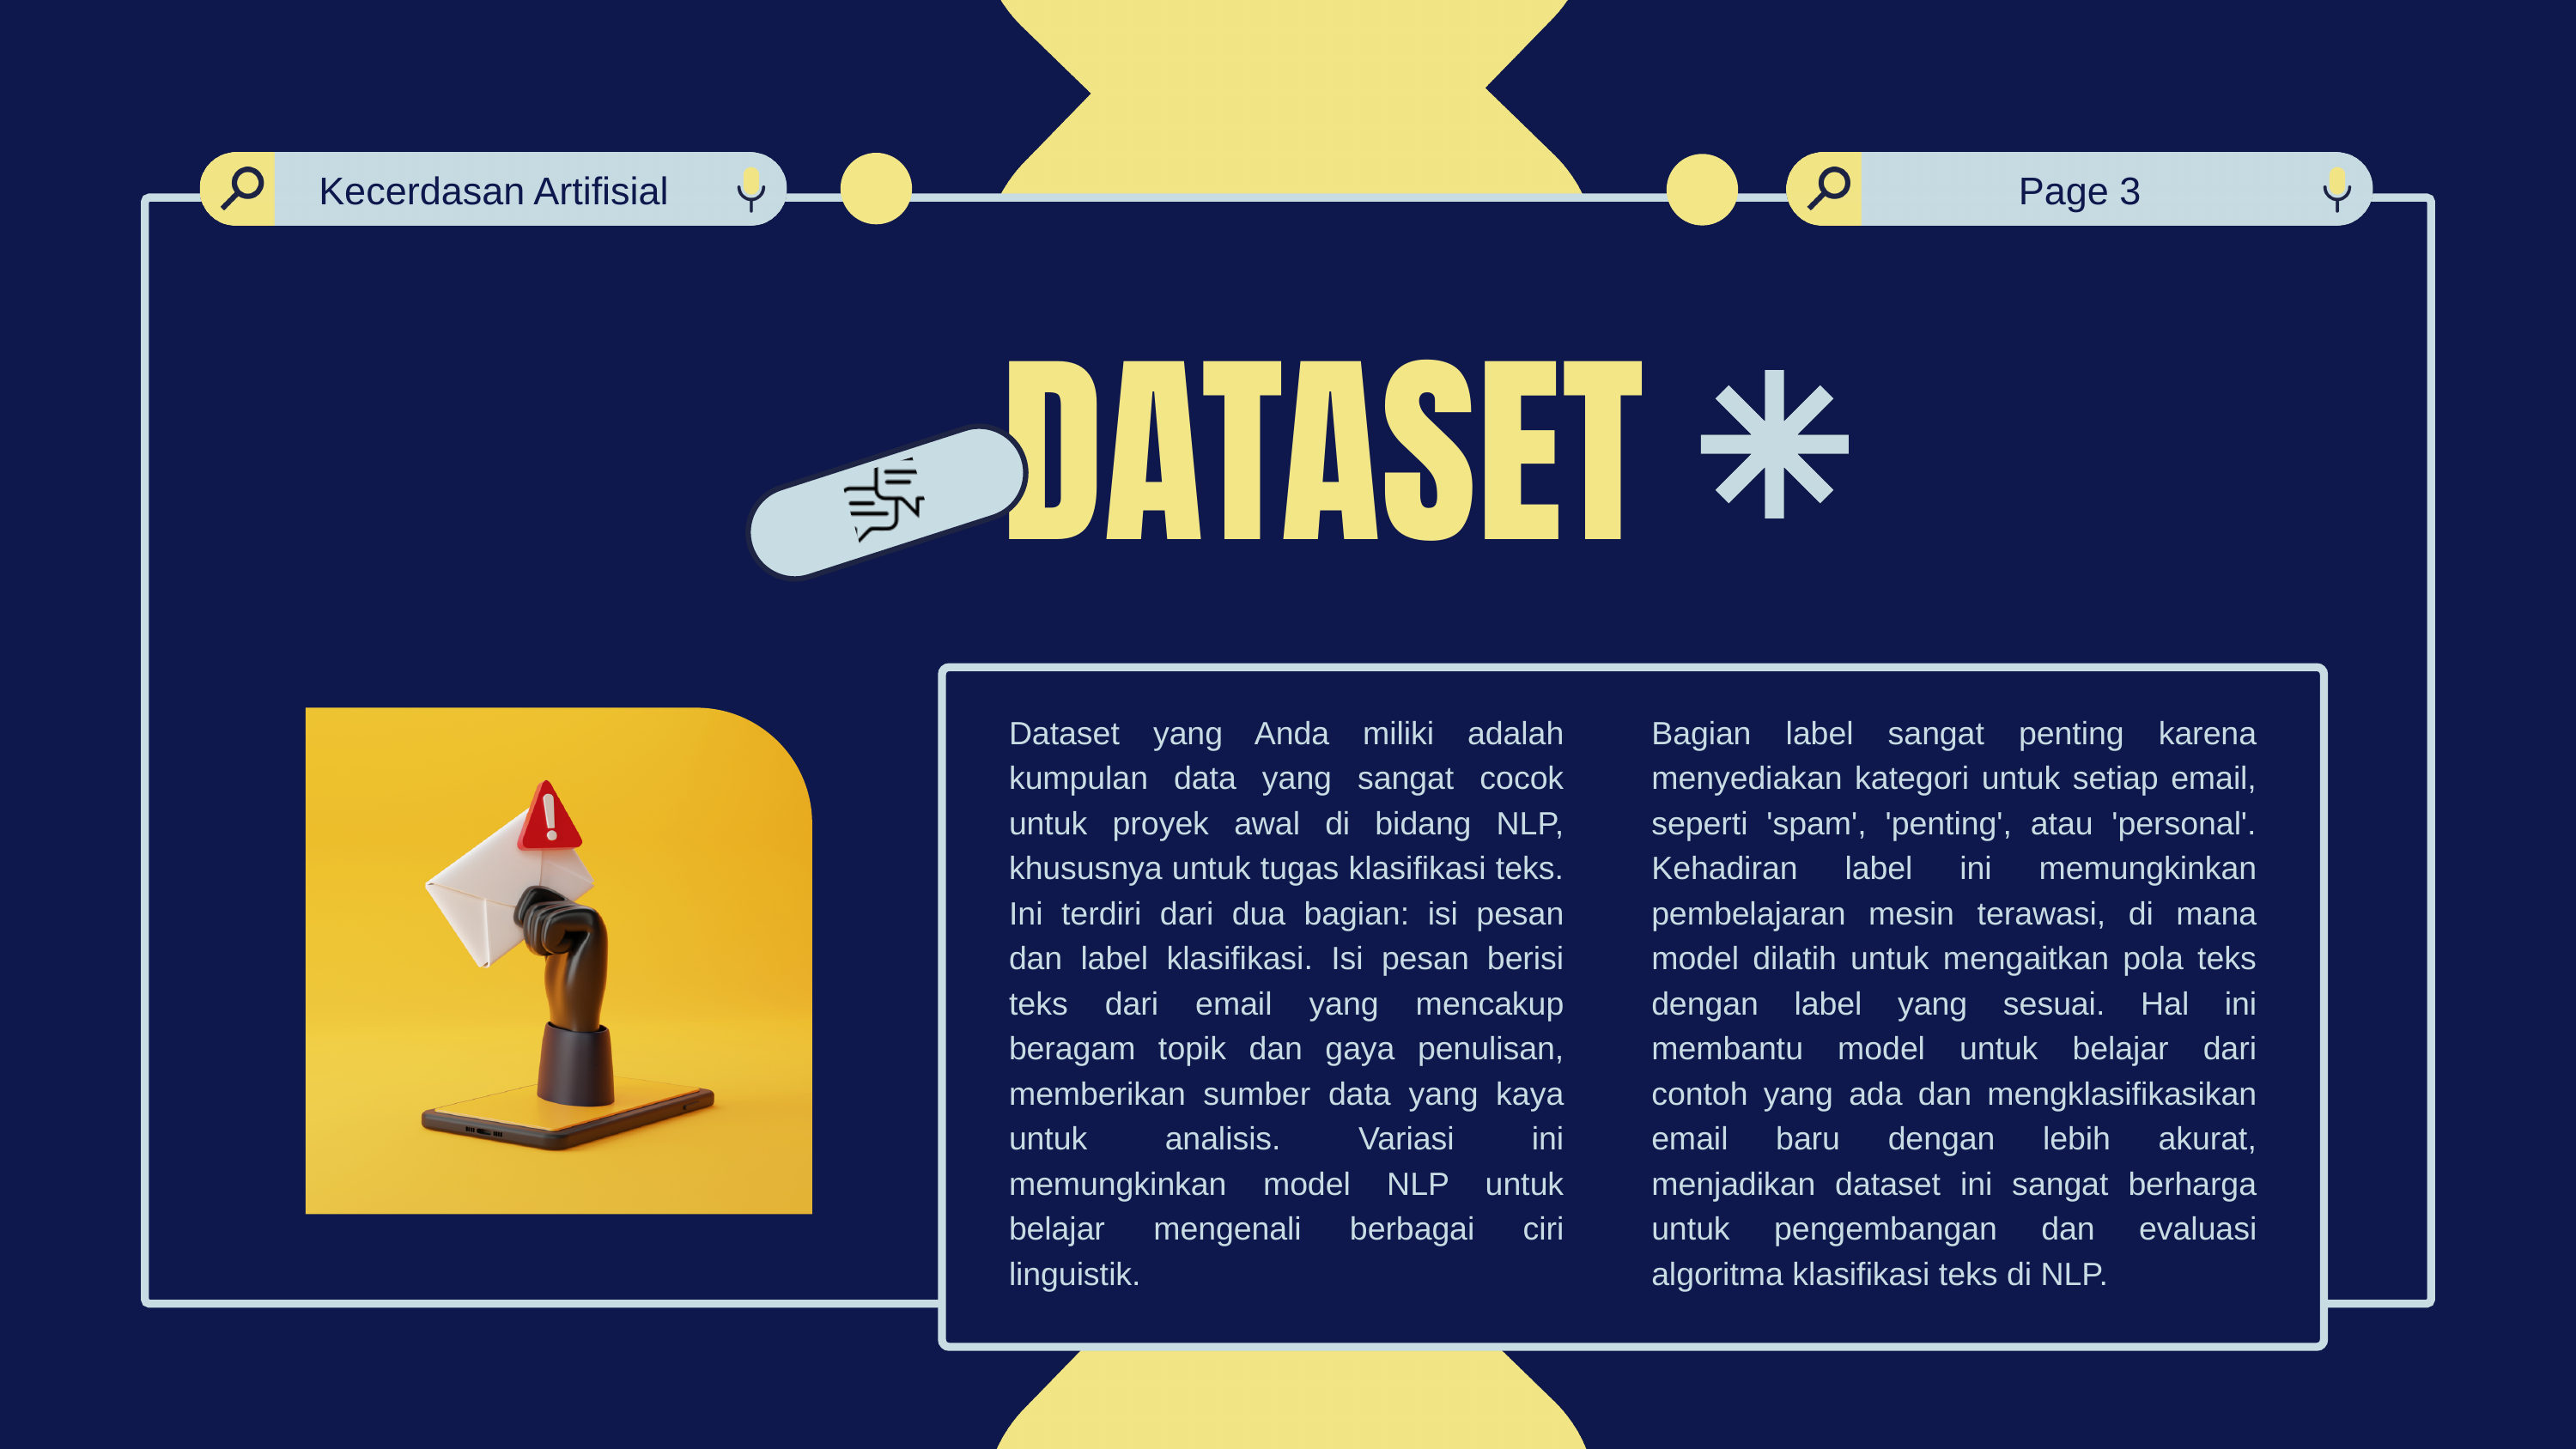

Kecerdasan Artifisial
Page 3

DATASET

Dataset yang Anda miliki adalah kumpulan data yang sangat cocok untuk proyek awal di bidang NLP, khususnya untuk tugas klasifikasi teks. Ini terdiri dari dua bagian: isi pesan dan label klasifikasi. Isi pesan berisi teks dari email yang mencakup beragam topik dan gaya penulisan, memberikan sumber data yang kaya untuk analisis. Variasi ini memungkinkan model NLP untuk belajar mengenali berbagai ciri linguistik.
Bagian label sangat penting karena menyediakan kategori untuk setiap email, seperti 'spam', 'penting', atau 'personal'. Kehadiran label ini memungkinkan pembelajaran mesin terawasi, di mana model dilatih untuk mengaitkan pola teks dengan label yang sesuai. Hal ini membantu model untuk belajar dari contoh yang ada dan mengklasifikasikan email baru dengan lebih akurat, menjadikan dataset ini sangat berharga untuk pengembangan dan evaluasi algoritma klasifikasi teks di NLP.